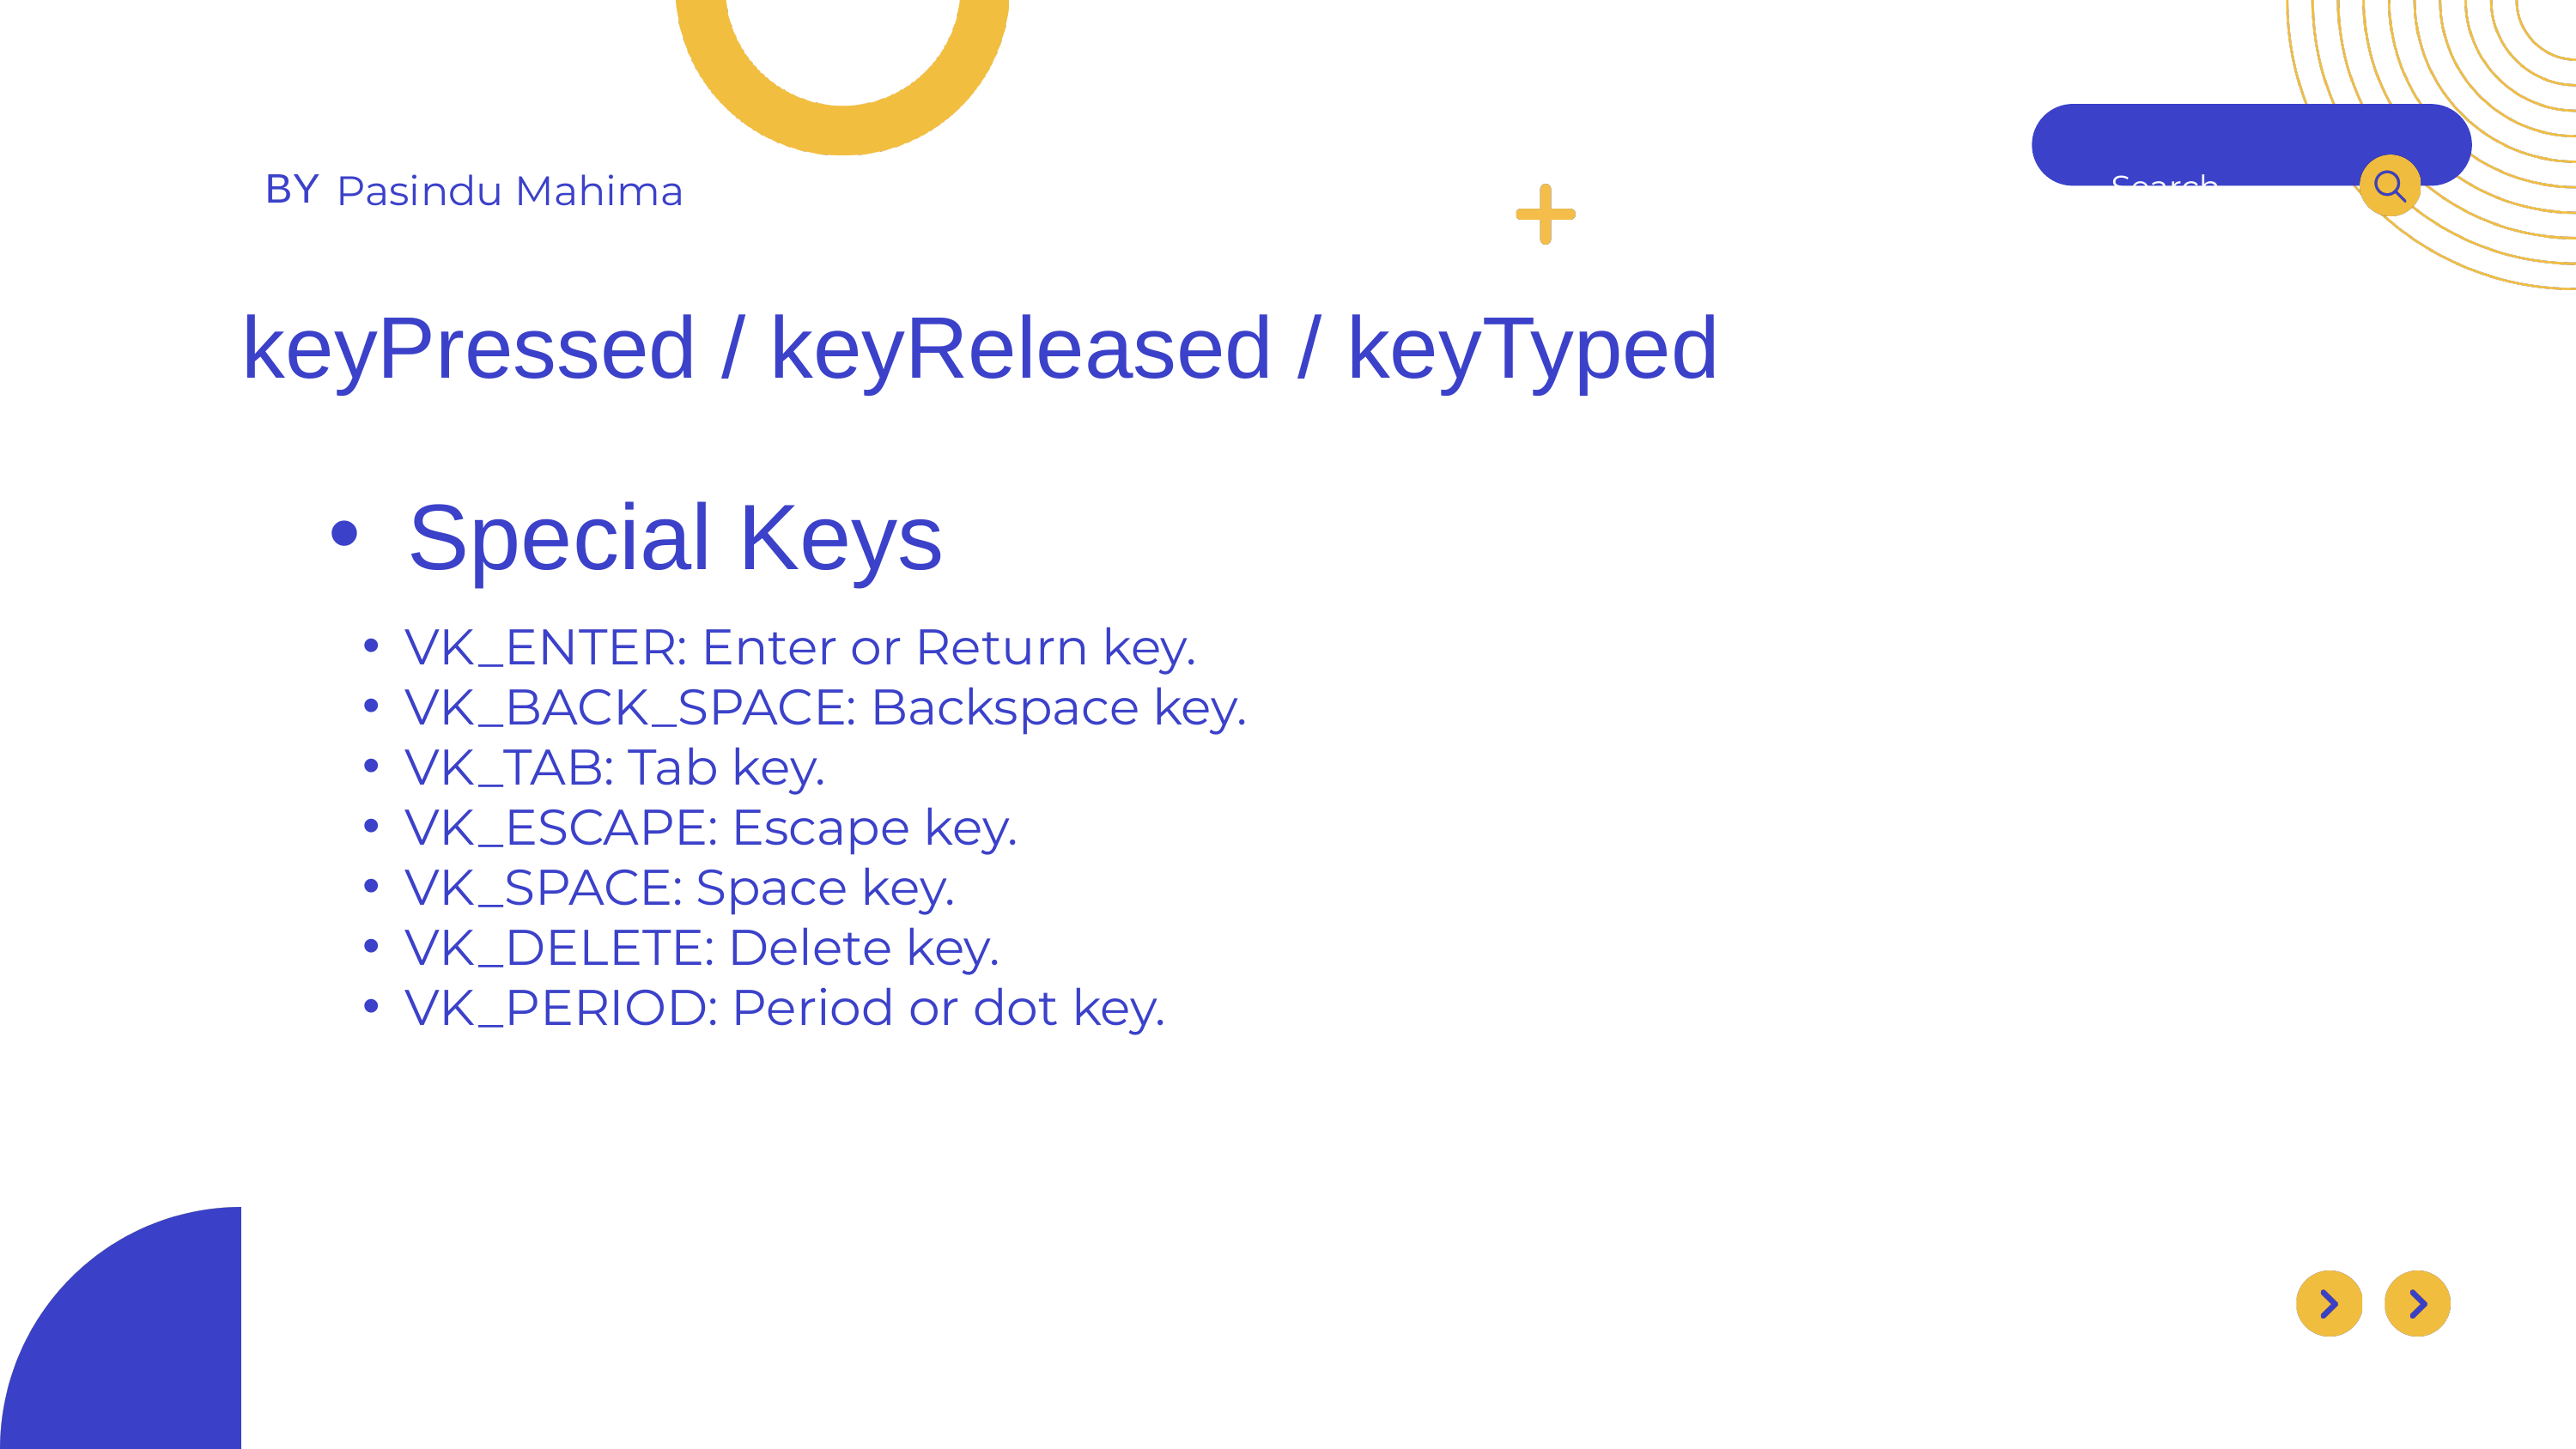

BY

Pasindu Mahima
Search . . .

keyPressed / keyReleased / keyTyped
Special Keys
VK_ENTER: Enter or Return key.
VK_BACK_SPACE: Backspace key.
VK_TAB: Tab key.
VK_ESCAPE: Escape key.
VK_SPACE: Space key.
VK_DELETE: Delete key.
VK_PERIOD: Period or dot key.